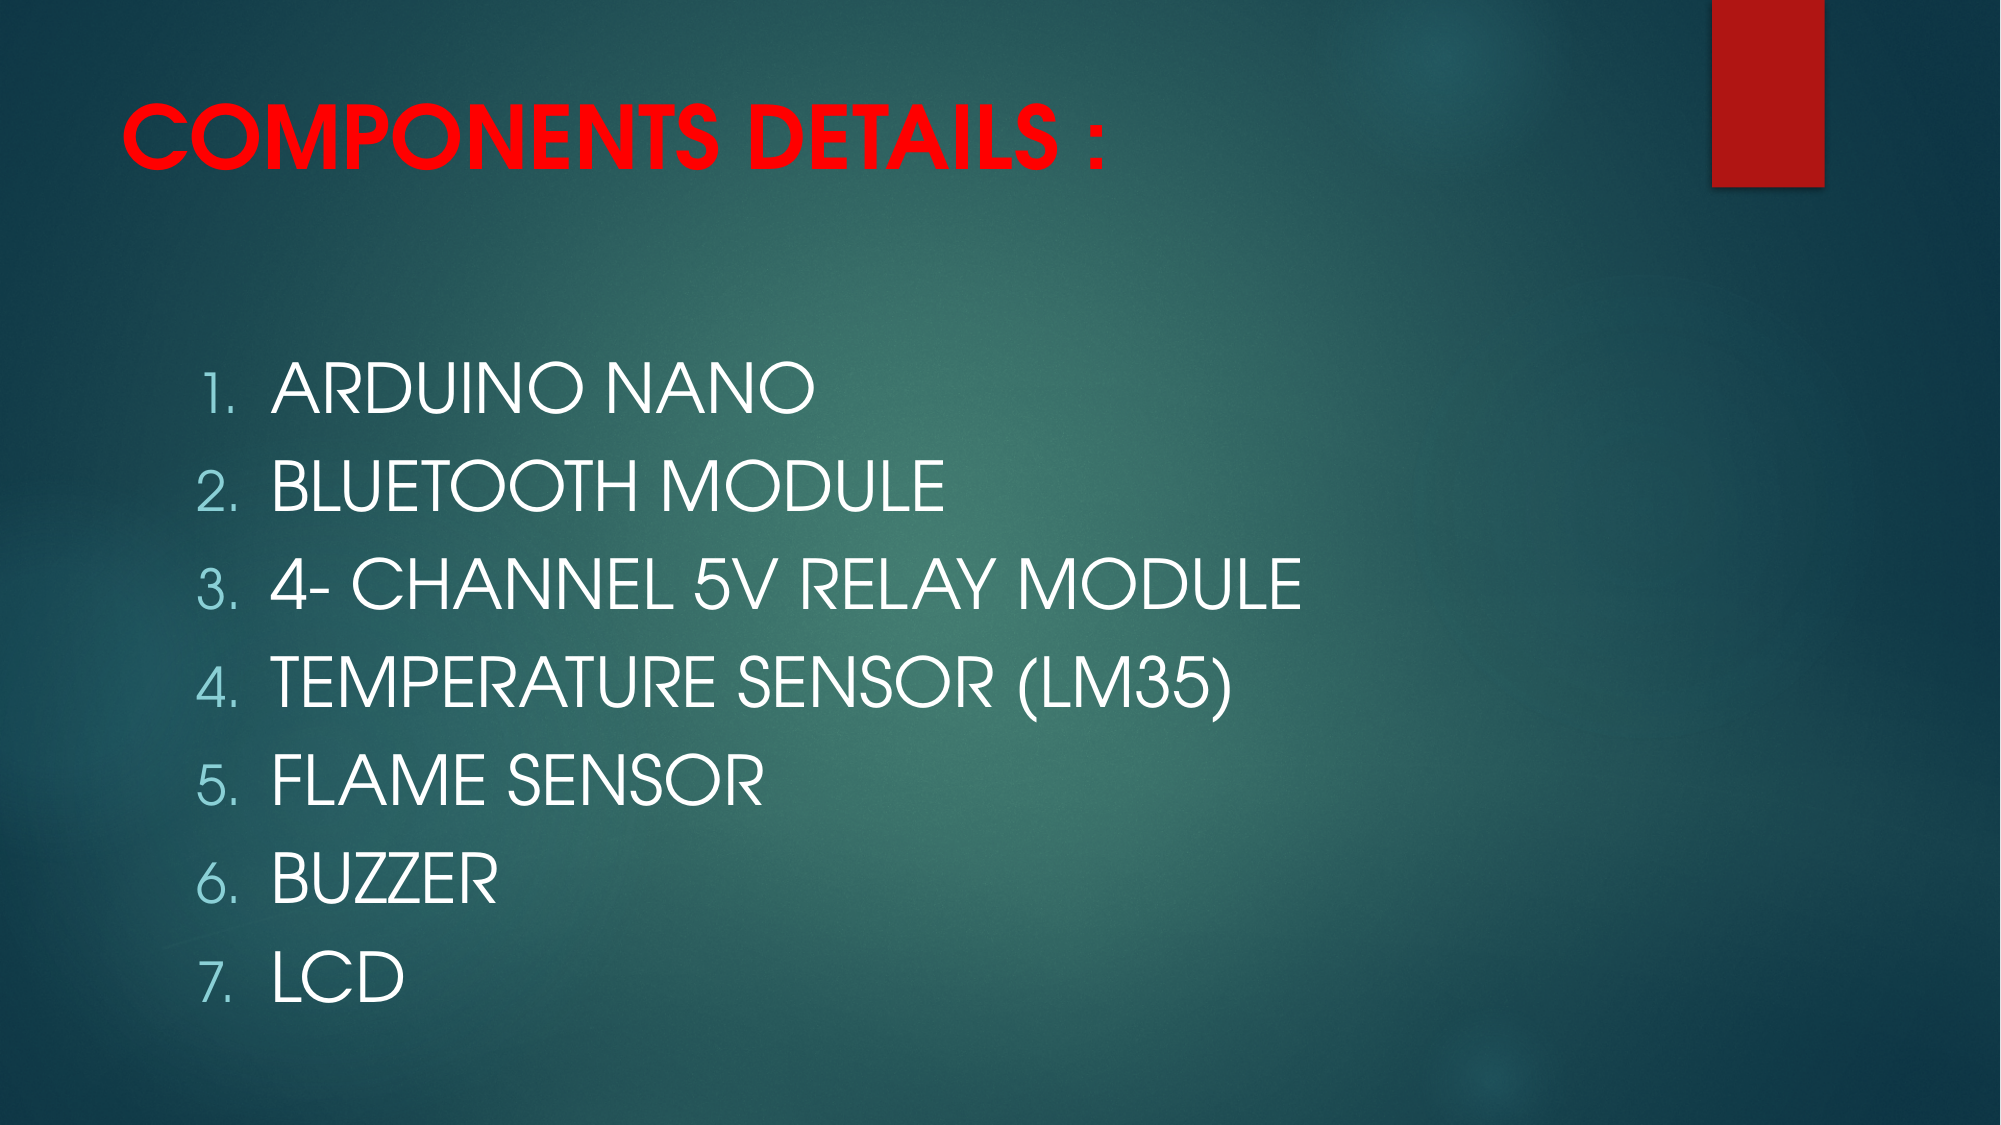

# COMPONENTS DETAILS :
ARDUINO NANO
BLUETOOTH MODULE
4- CHANNEL 5V RELAY MODULE
TEMPERATURE SENSOR (LM35)
FLAME SENSOR
BUZZER
LCD